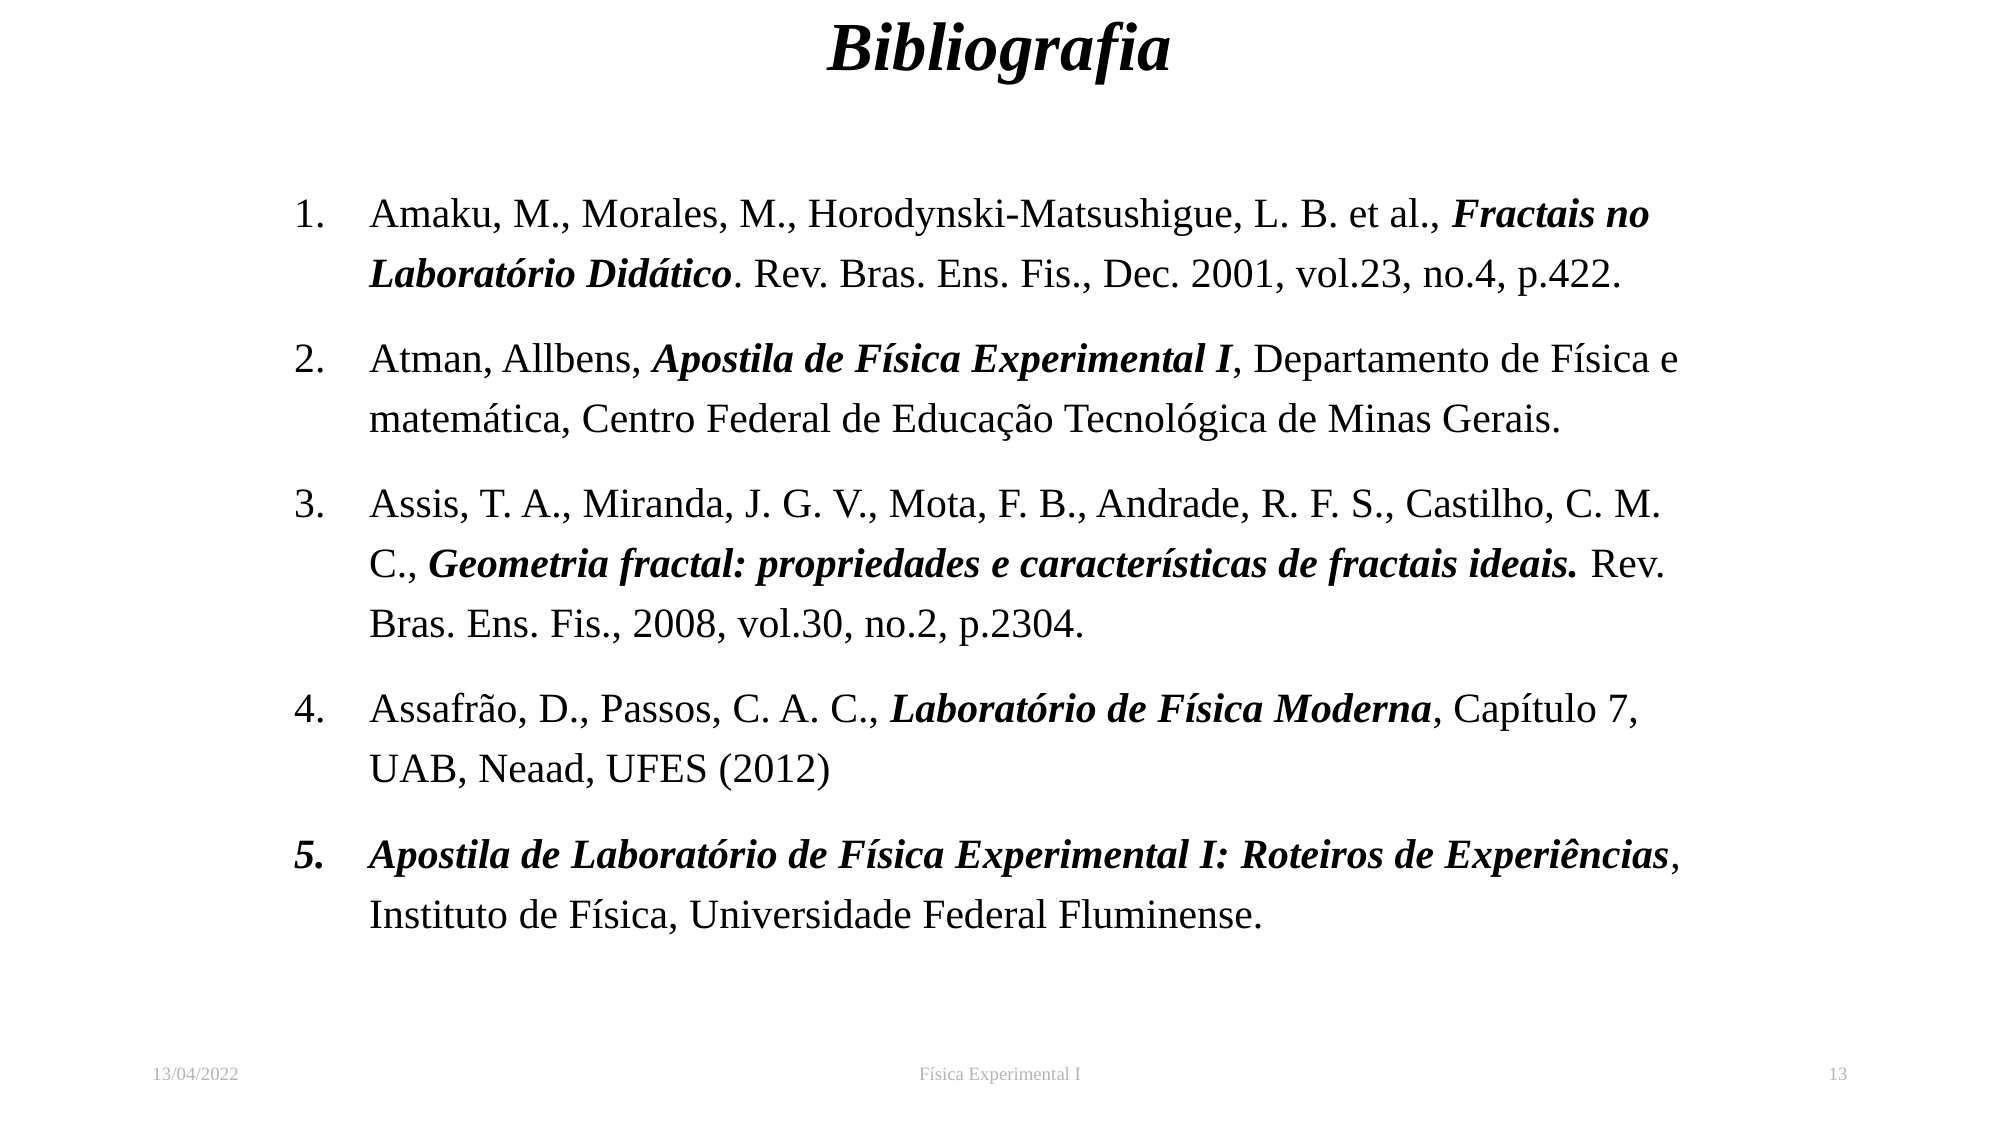

# Bibliografia
Bibliografia
Amaku, M., Morales, M., Horodynski-Matsushigue, L. B. et al., Fractais no Laboratório Didático. Rev. Bras. Ens. Fis., Dec. 2001, vol.23, no.4, p.422.
Atman, Allbens, Apostila de Física Experimental I, Departamento de Física e matemática, Centro Federal de Educação Tecnológica de Minas Gerais.
Assis, T. A., Miranda, J. G. V., Mota, F. B., Andrade, R. F. S., Castilho, C. M. C., Geometria fractal: propriedades e características de fractais ideais. Rev. Bras. Ens. Fis., 2008, vol.30, no.2, p.2304.
Assafrão, D., Passos, C. A. C., Laboratório de Física Moderna, Capítulo 7, UAB, Neaad, UFES (2012)
Apostila de Laboratório de Física Experimental I: Roteiros de Experiências, Instituto de Física, Universidade Federal Fluminense.

13/04/2022
Física Experimental I
13